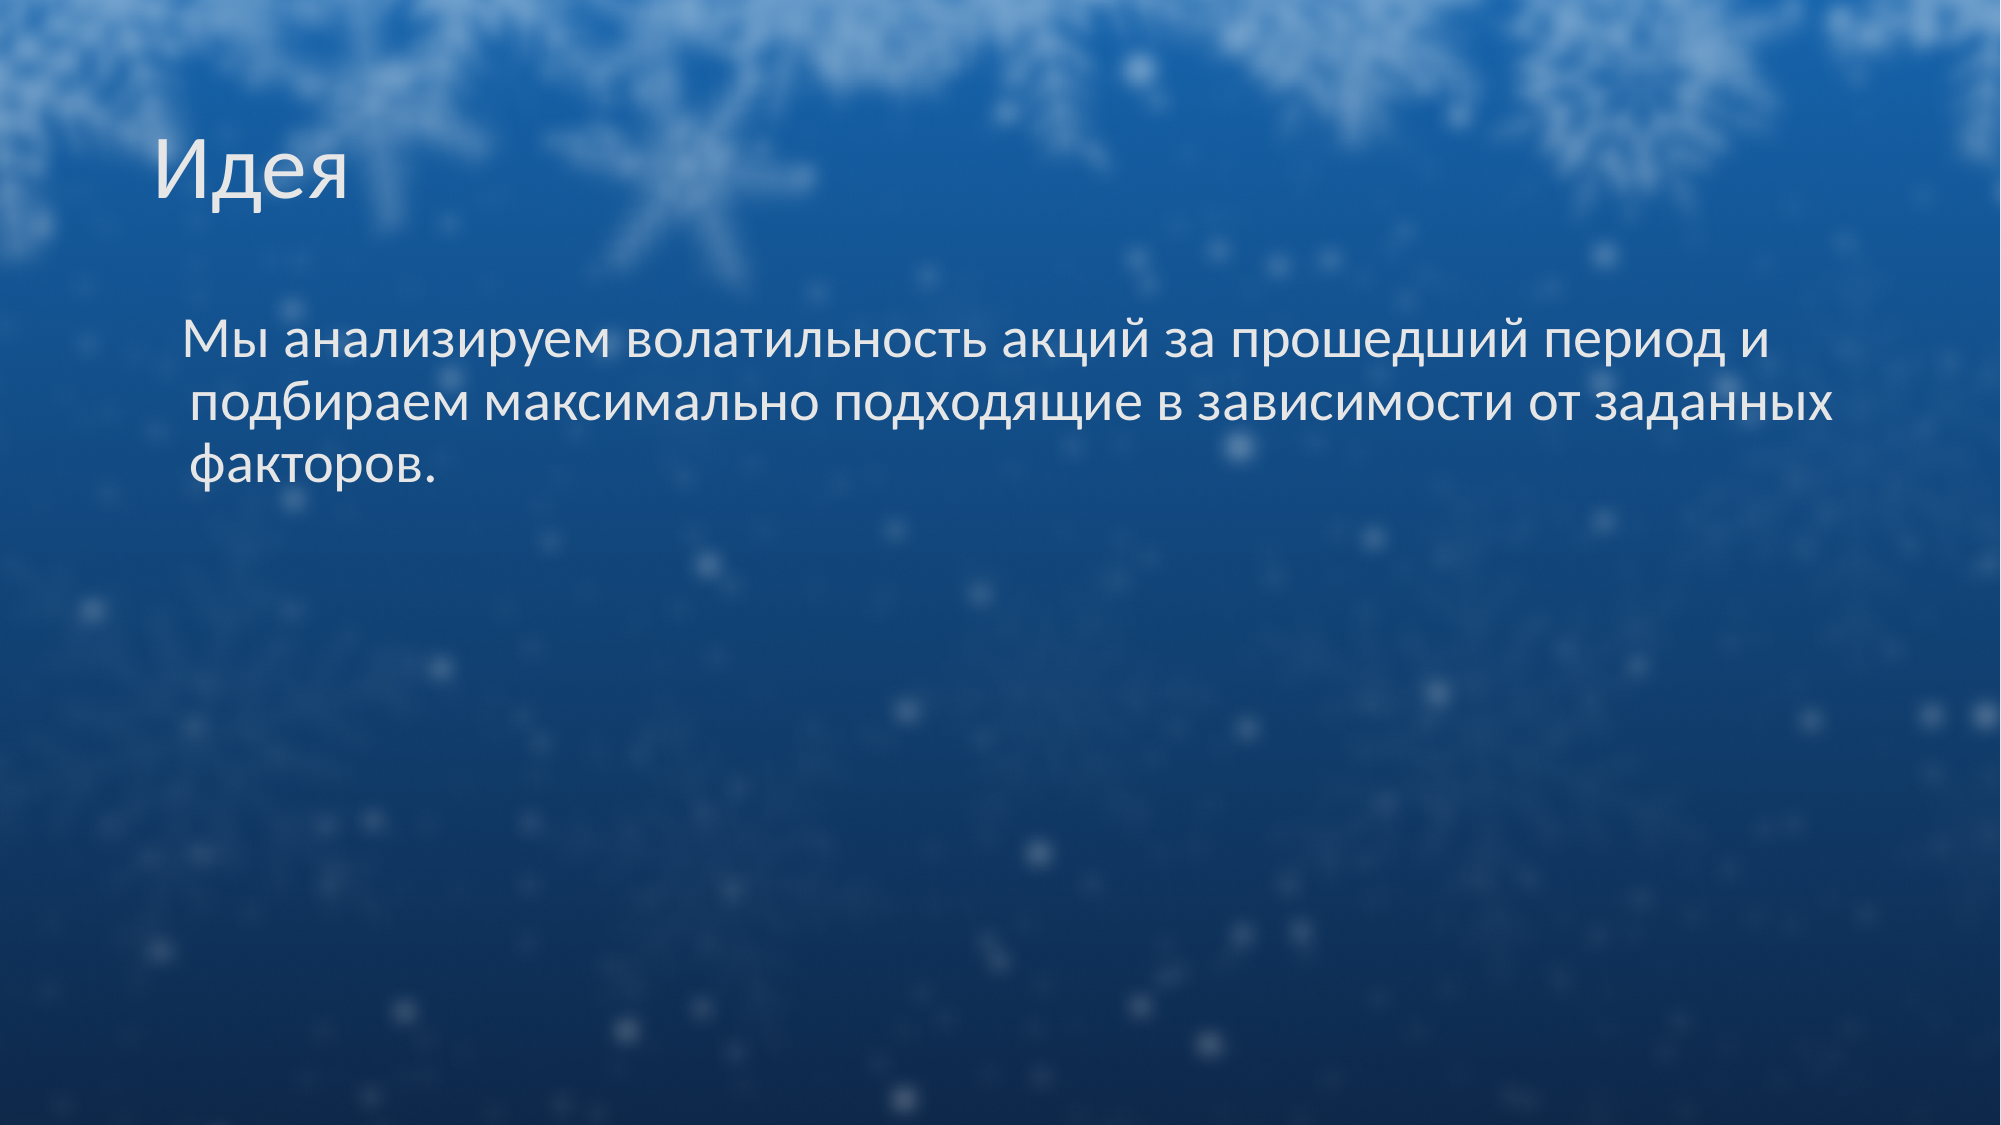

# Идея
Мы анализируем волатильность акций за прошедший период и подбираем максимально подходящие в зависимости от заданных факторов.